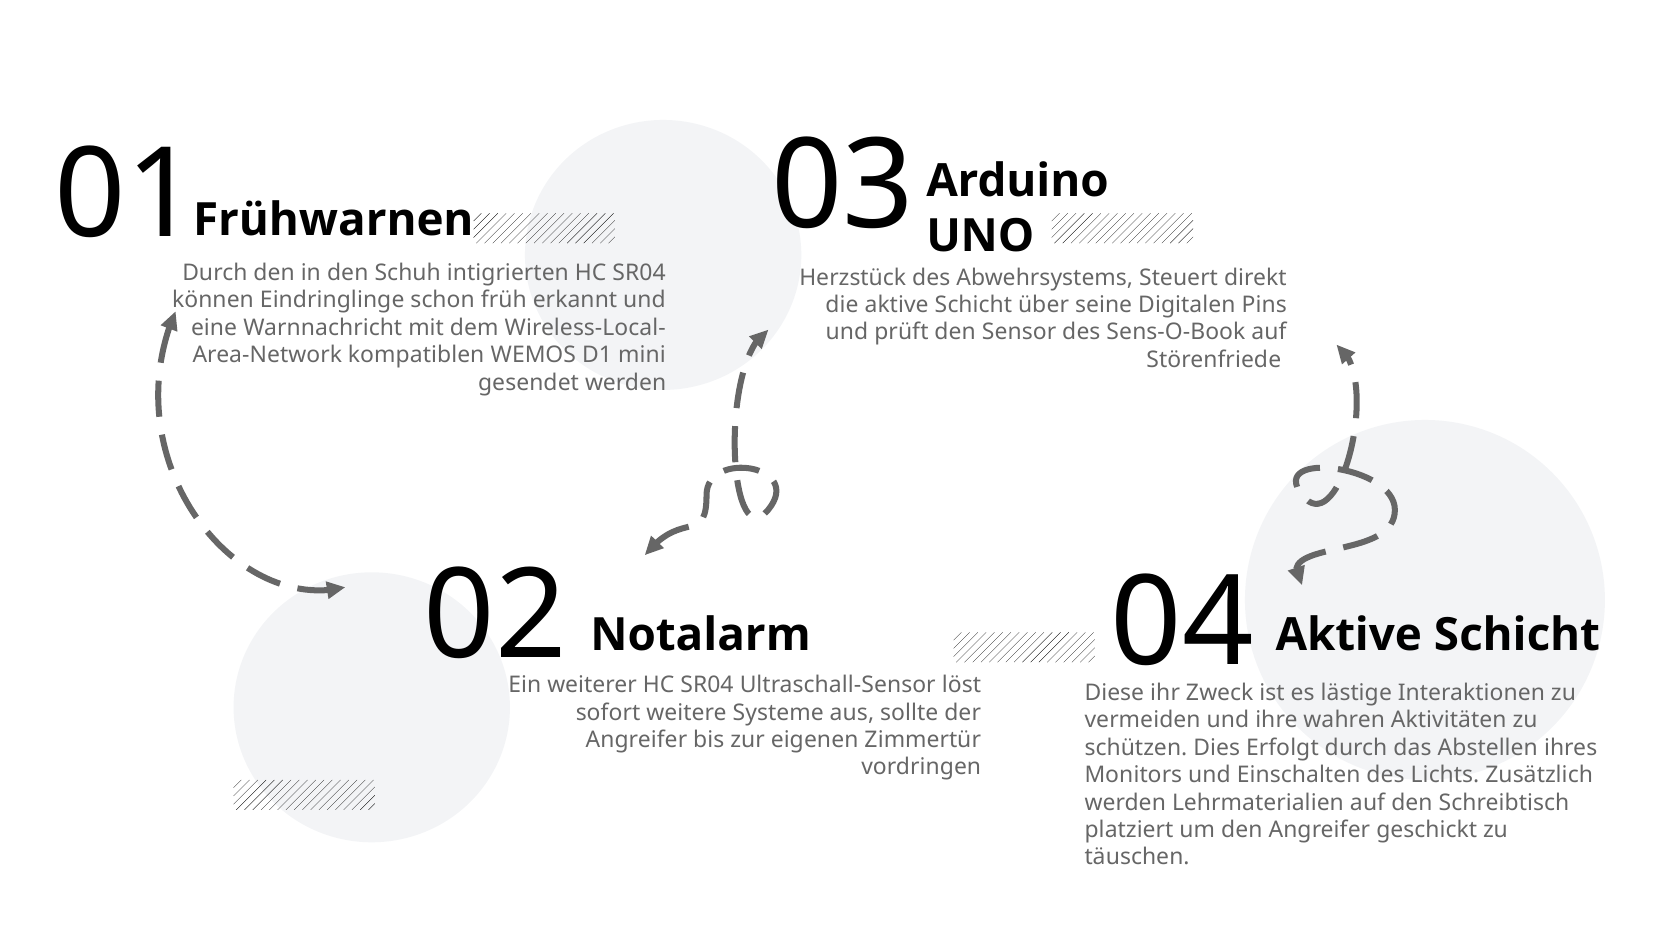

03
01
Arduino UNO
Frühwarnen
Durch den in den Schuh intigrierten HC SR04 können Eindringlinge schon früh erkannt und eine Warnnachricht mit dem Wireless-Local-Area-Network kompatiblen WEMOS D1 mini gesendet werden

Herzstück des Abwehrsystems, Steuert direkt die aktive Schicht über seine Digitalen Pins und prüft den Sensor des Sens-O-Book auf Störenfriede
02
04
Aktive Schicht
Notalarm
Ein weiterer HC SR04 Ultraschall-Sensor löst sofort weitere Systeme aus, sollte der Angreifer bis zur eigenen Zimmertür vordringen

Diese ihr Zweck ist es lästige Interaktionen zu vermeiden und ihre wahren Aktivitäten zu schützen. Dies Erfolgt durch das Abstellen ihres Monitors und Einschalten des Lichts. Zusätzlich werden Lehrmaterialien auf den Schreibtisch platziert um den Angreifer geschickt zu täuschen.